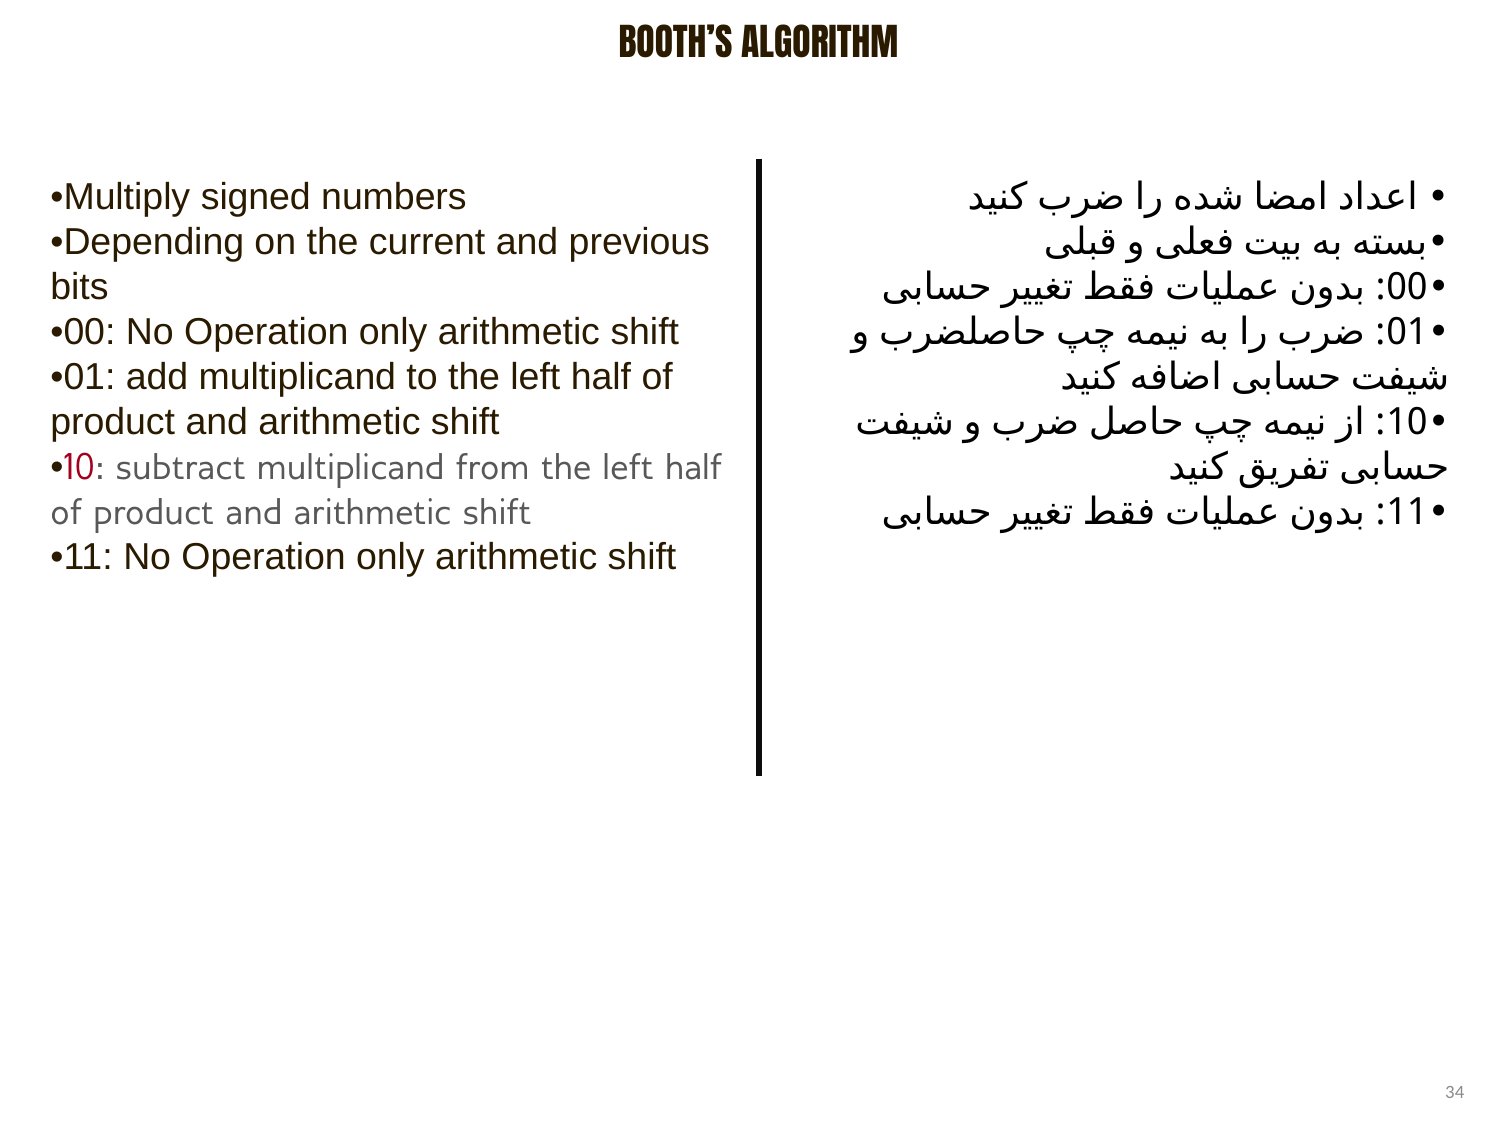

BOOTH’S ALGORITHM
•Multiply signed numbers
•Depending on the current and previous bits
•00: No Operation only arithmetic shift
•01: add multiplicand to the left half of product and arithmetic shift
•10: subtract multiplicand from the left half of product and arithmetic shift
•11: No Operation only arithmetic shift
• اعداد امضا شده را ضرب کنید
•بسته به بیت فعلی و قبلی
•00: بدون عملیات فقط تغییر حسابی
•01: ضرب را به نیمه چپ حاصلضرب و شیفت حسابی اضافه کنید
•10: از نیمه چپ حاصل ضرب و شیفت حسابی تفریق کنید
•11: بدون عملیات فقط تغییر حسابی